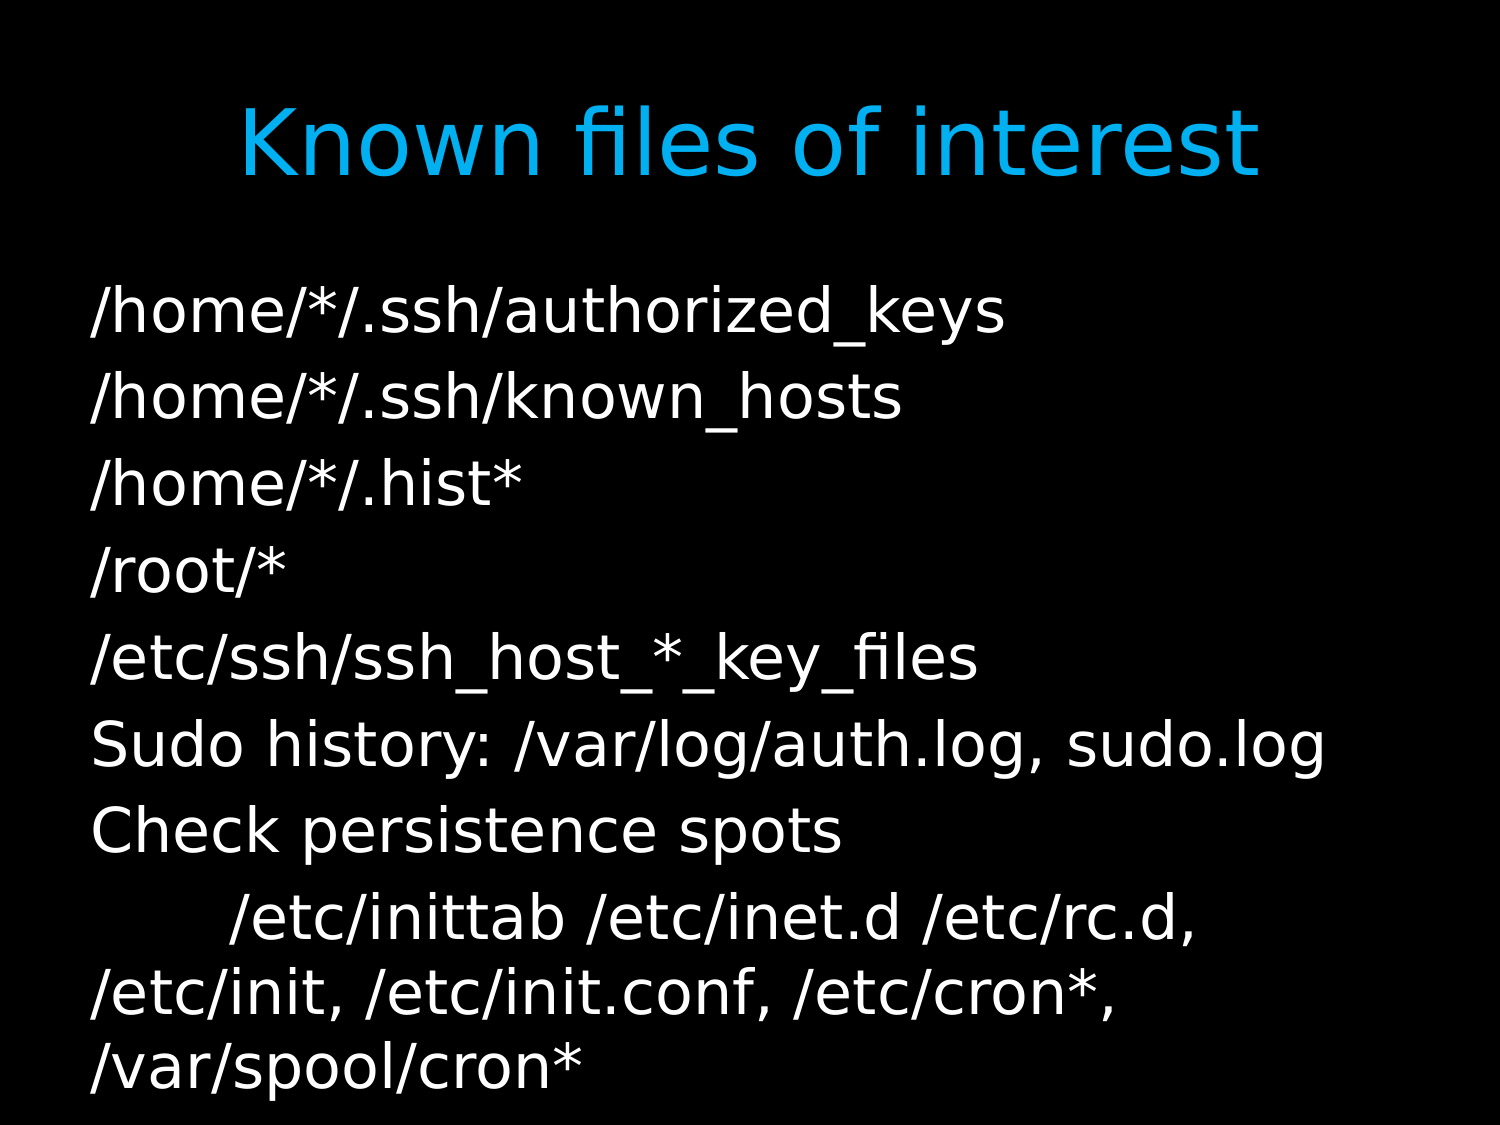

# Known files of interest
/home/*/.ssh/authorized_keys
/home/*/.ssh/known_hosts
/home/*/.hist*
/root/*
/etc/ssh/ssh_host_*_key_files
Sudo history: /var/log/auth.log, sudo.log
Check persistence spots
	/etc/inittab /etc/inet.d /etc/rc.d, 	/etc/init, /etc/init.conf, /etc/cron*, 	/var/spool/cron*